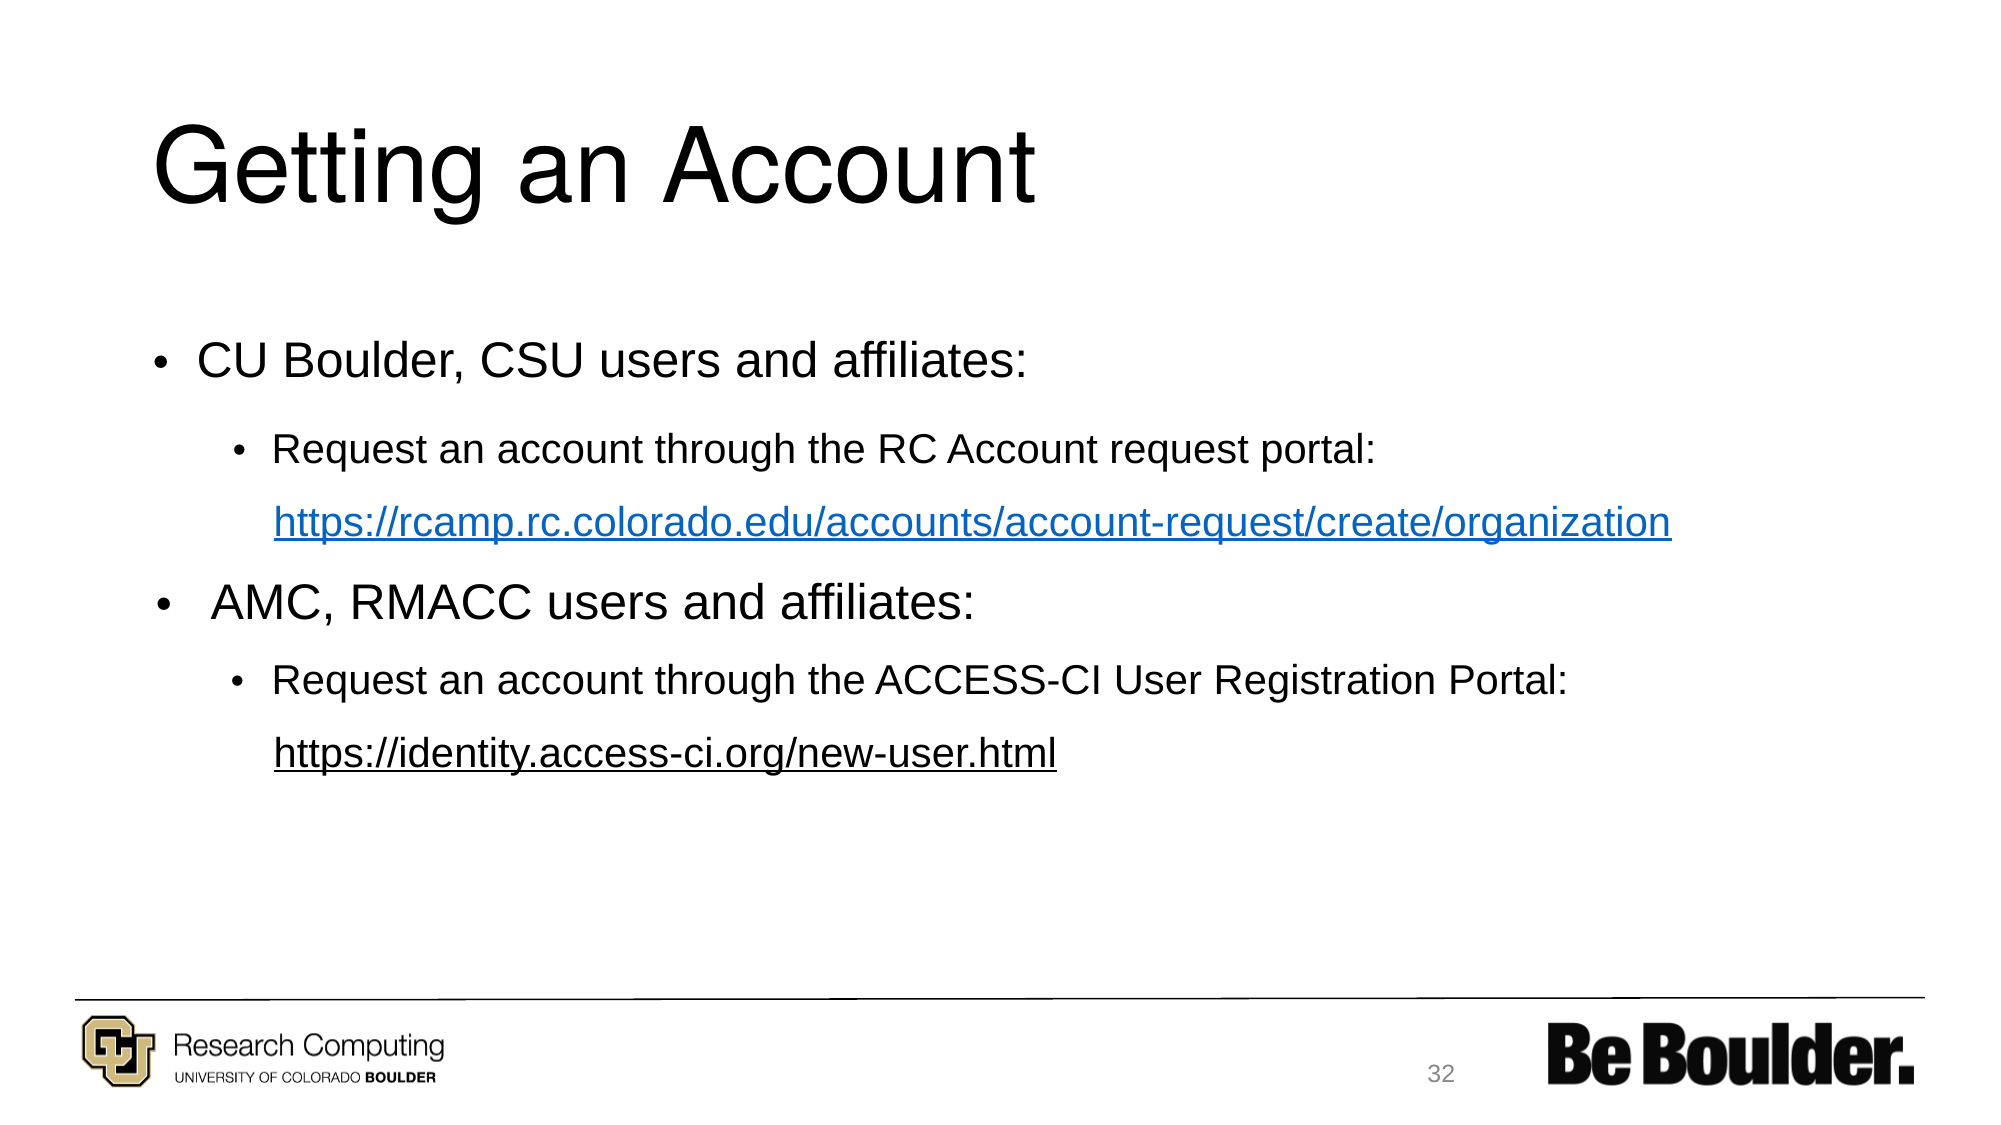

# Getting an Account
CU Boulder, CSU users and affiliates:
Request an account through the RC Account request portal:
https://rcamp.rc.colorado.edu/accounts/account-request/create/organization
 AMC, RMACC users and affiliates:
Request an account through the ACCESS-CI User Registration Portal:
https://identity.access-ci.org/new-user.html

32